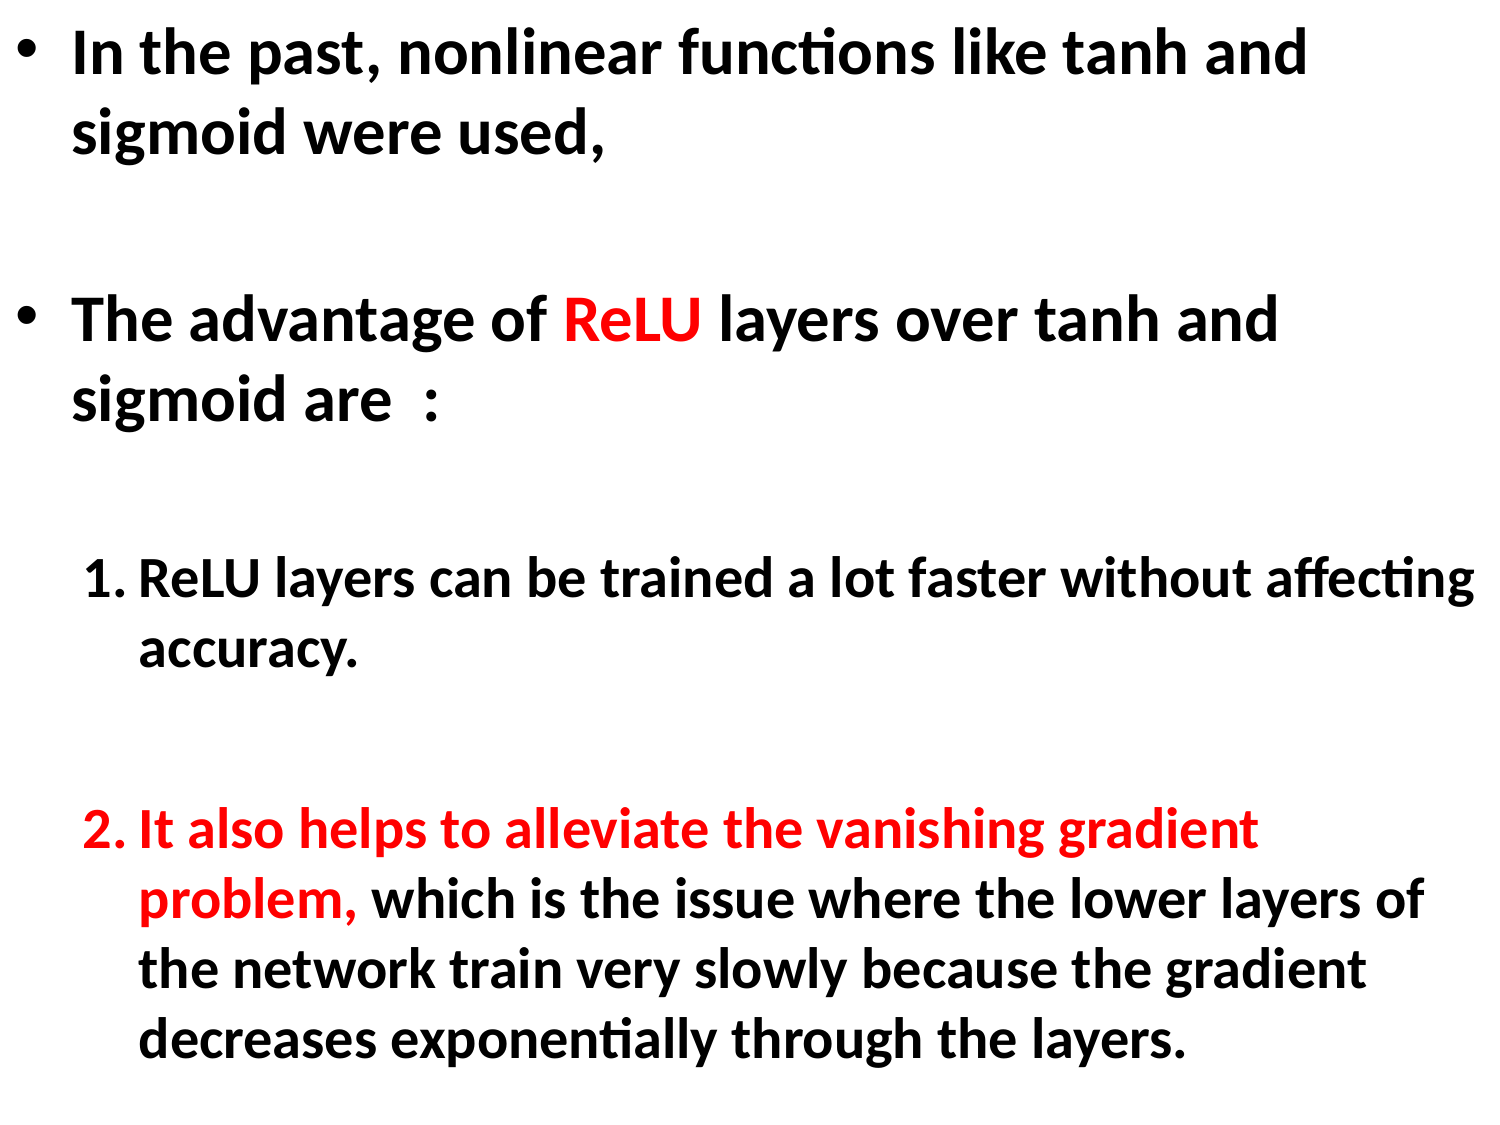

In the past, nonlinear functions like tanh and sigmoid were used,

The advantage of ReLU layers over tanh and sigmoid are  :

ReLU layers can be trained a lot faster without affecting accuracy.

It also helps to alleviate the vanishing gradient problem, which is the issue where the lower layers of the network train very slowly because the gradient decreases exponentially through the layers.